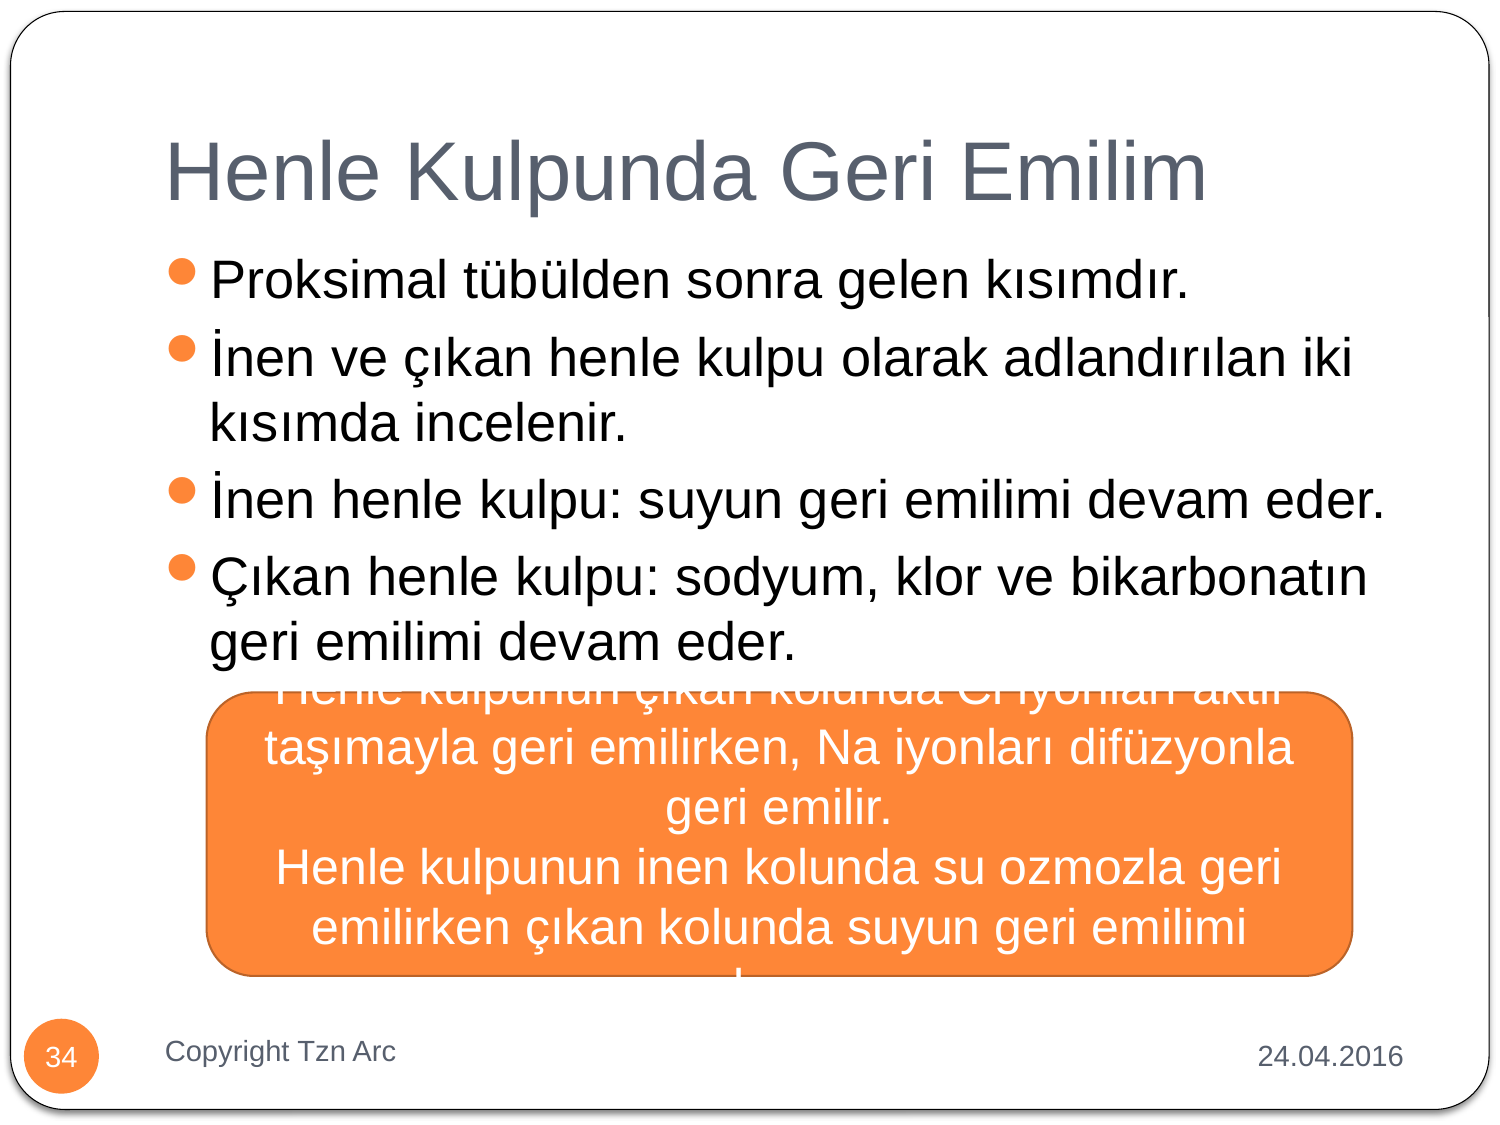

# Henle Kulpunda Geri Emilim
Proksimal tübülden sonra gelen kısımdır.
İnen ve çıkan henle kulpu olarak adlandırılan iki kısımda incelenir.
İnen henle kulpu: suyun geri emilimi devam eder.
Çıkan henle kulpu: sodyum, klor ve bikarbonatın geri emilimi devam eder.
Henle kulpunun çıkan kolunda Cl iyonları aktif taşımayla geri emilirken, Na iyonları difüzyonla geri emilir.
Henle kulpunun inen kolunda su ozmozla geri emilirken çıkan kolunda suyun geri emilimi olmaz.
Copyright Tzn Arc
24.04.2016
34